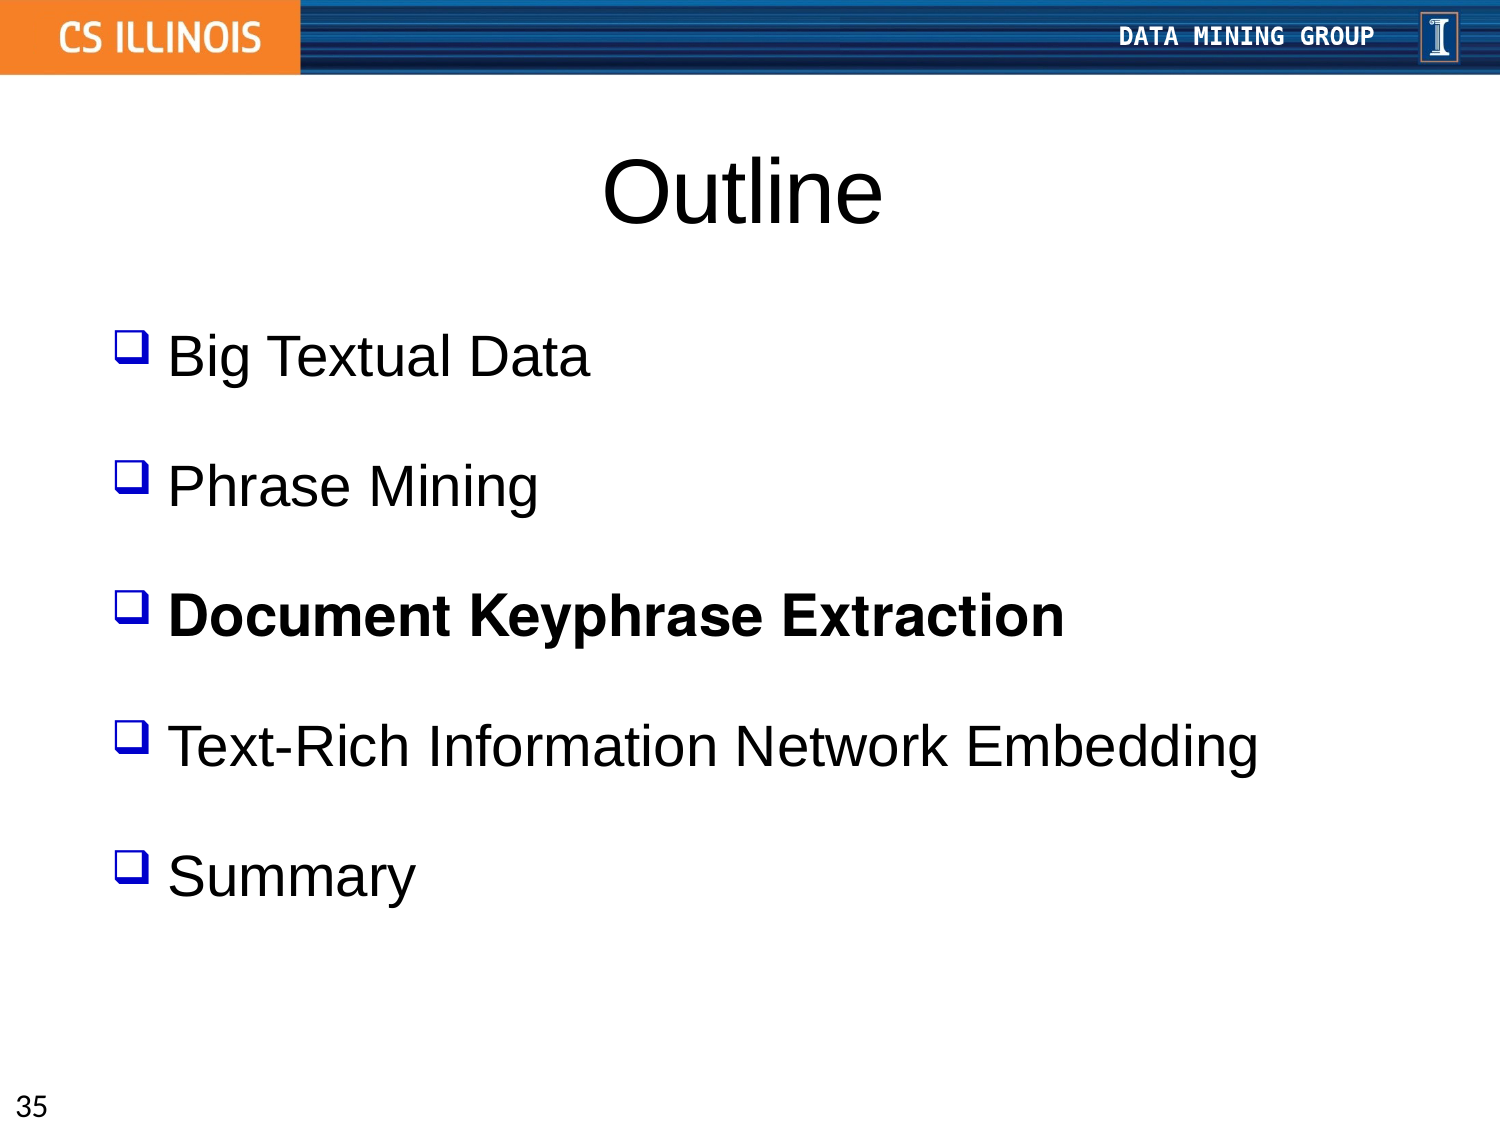

# Outline
Big Textual Data
Phrase Mining
Document Keyphrase Extraction
Text-Rich Information Network Embedding
Summary